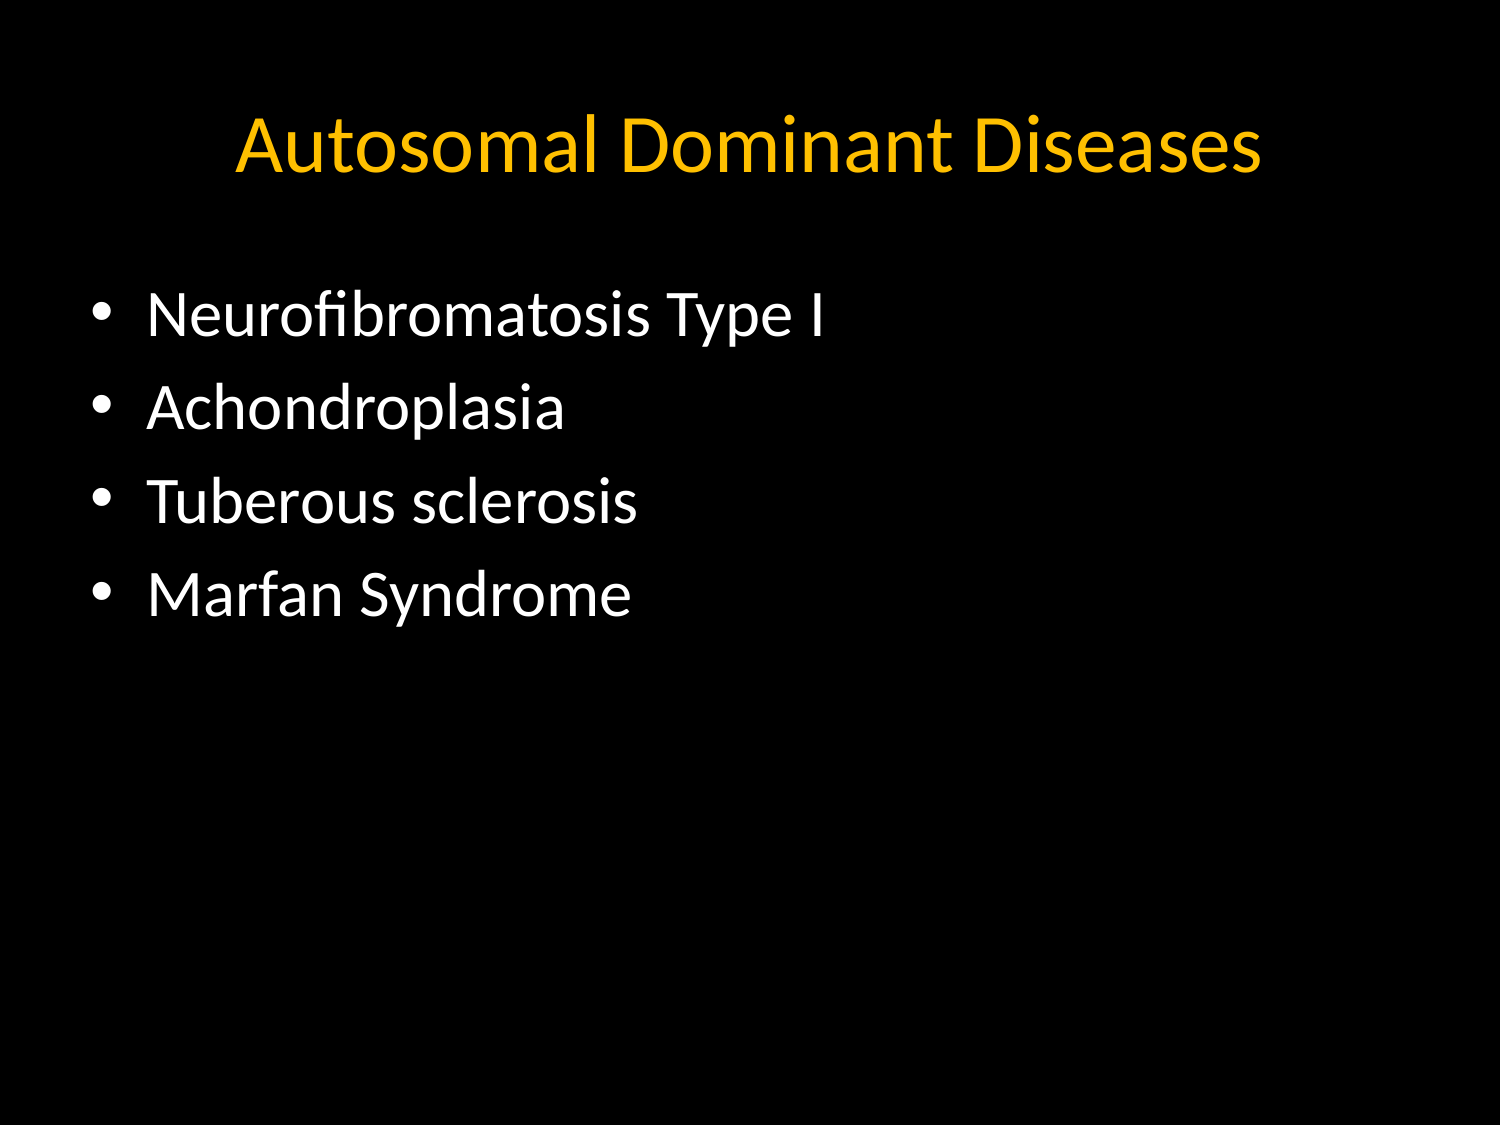

# Autosomal Dominant Diseases
Neurofibromatosis Type I
Achondroplasia
Tuberous sclerosis
Marfan Syndrome